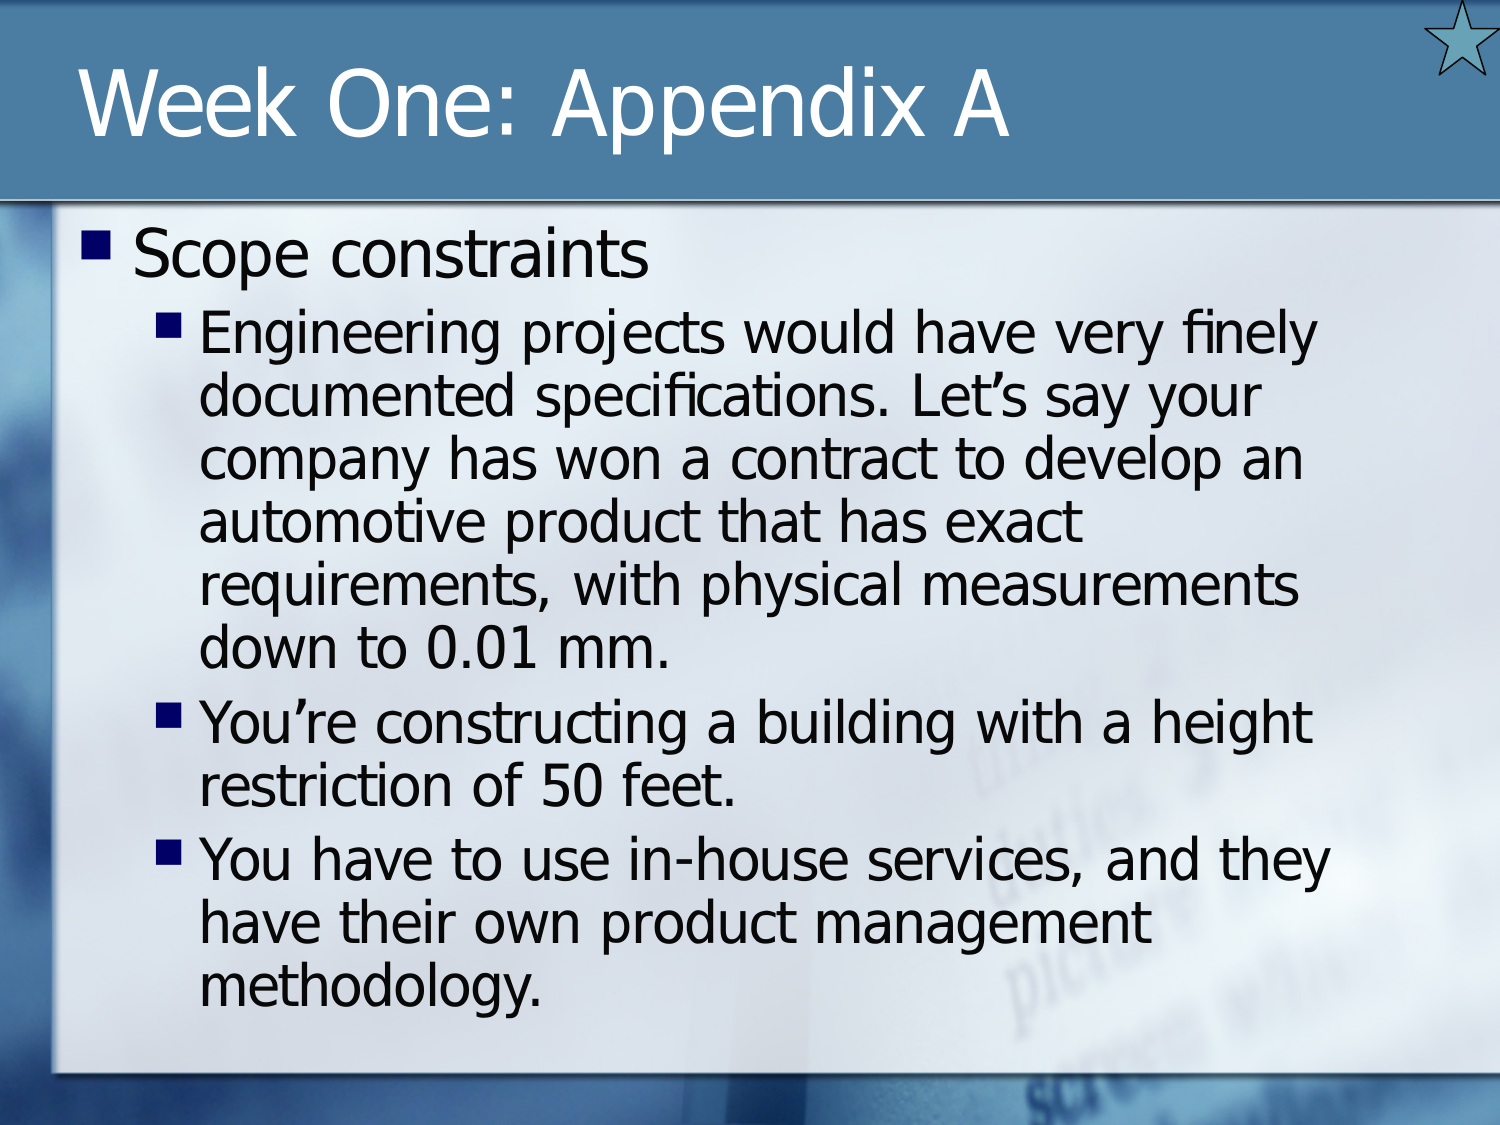

# Week One: Appendix A
Scope constraints
Engineering projects would have very finely documented specifications. Let’s say your company has won a contract to develop an automotive product that has exact requirements, with physical measurements down to 0.01 mm.
You’re constructing a building with a height restriction of 50 feet.
You have to use in-house services, and they have their own product management methodology.